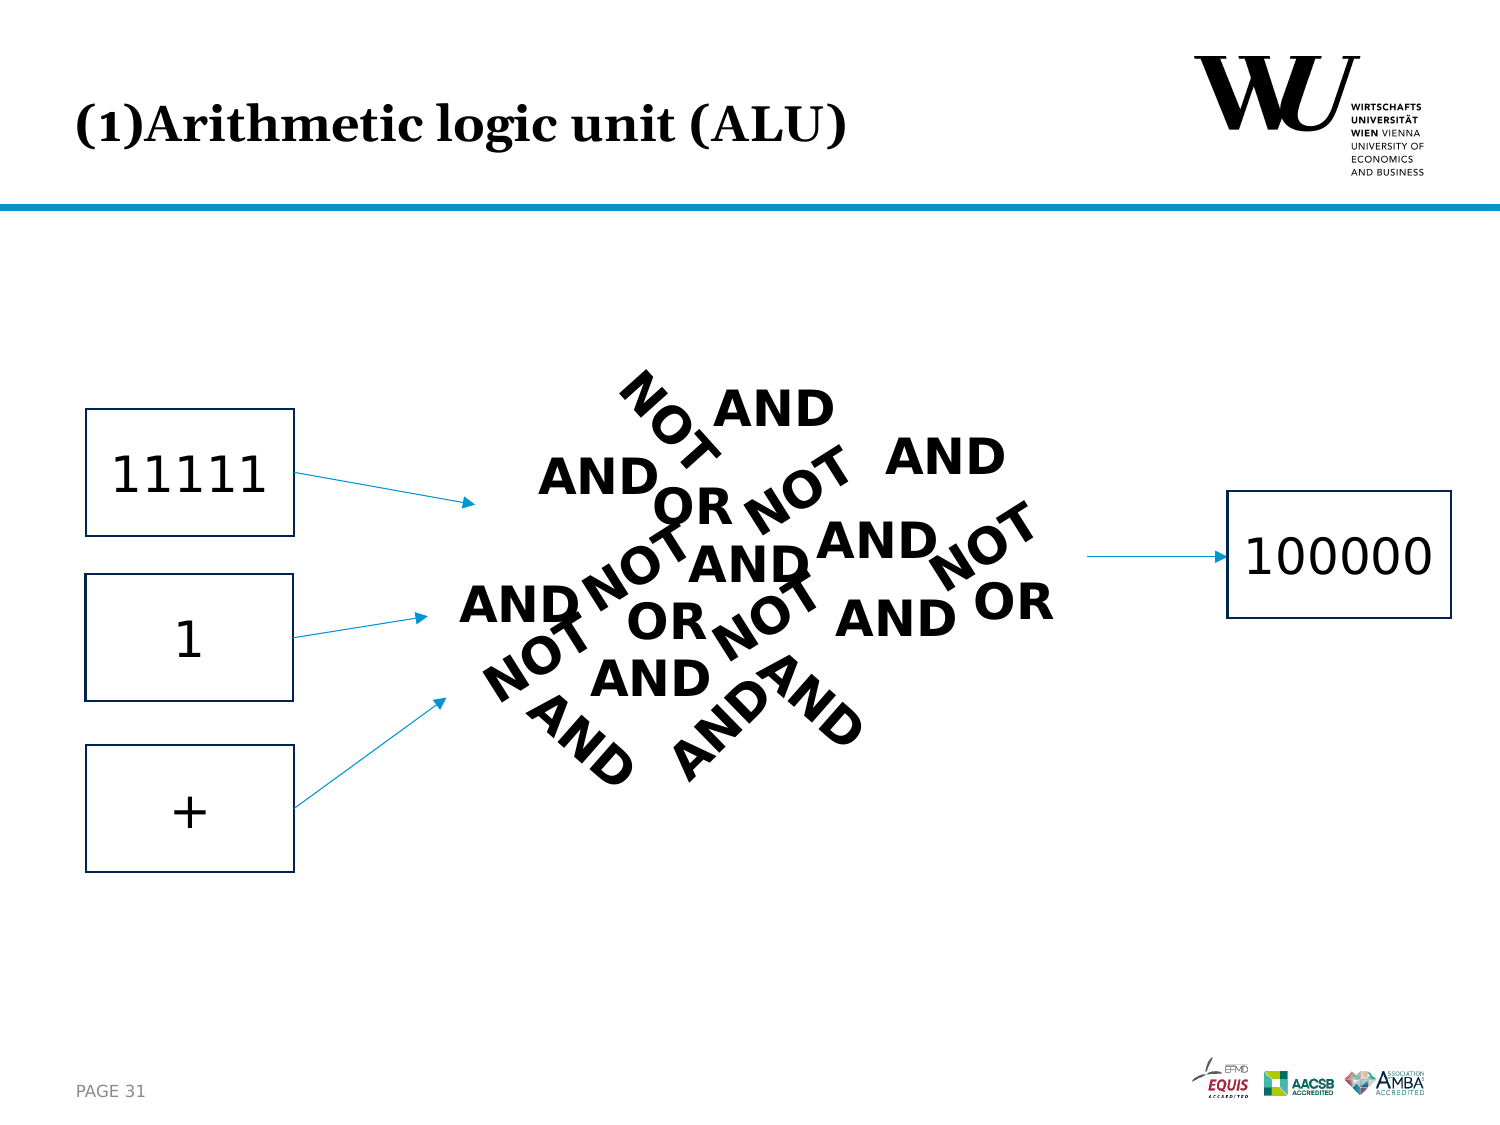

# (1)Arithmetic logic unit (ALU)
AND
NOT
11111
AND
AND
NOT
OR
100000
AND
NOT
AND
NOT
OR
AND
1
NOT
AND
OR
NOT
AND
AND
AND
AND
+
Page 31